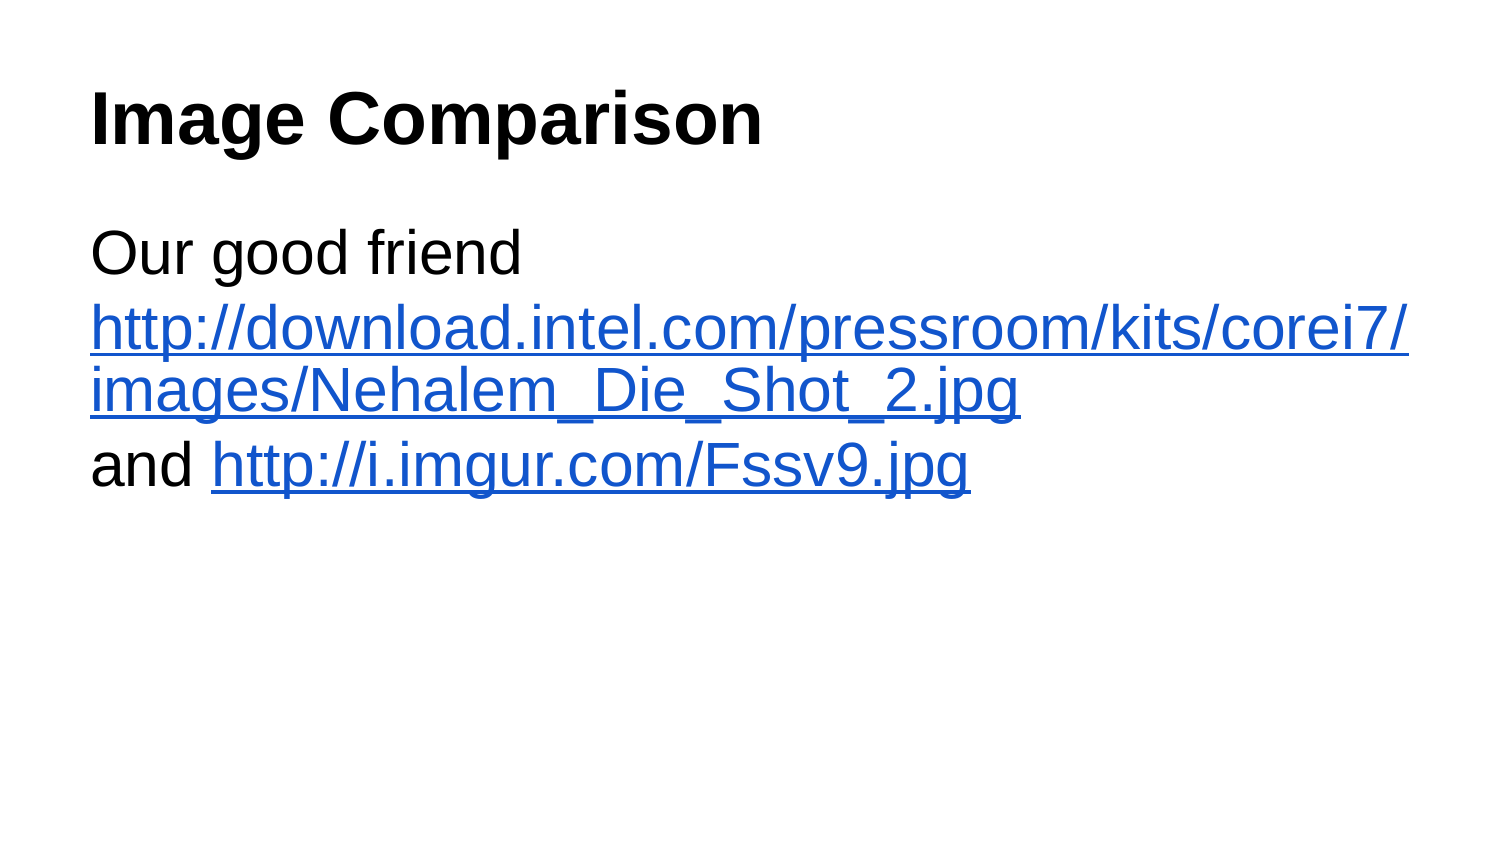

# Image Comparison
Our good friend
http://download.intel.com/pressroom/kits/corei7/images/Nehalem_Die_Shot_2.jpg
and http://i.imgur.com/Fssv9.jpg